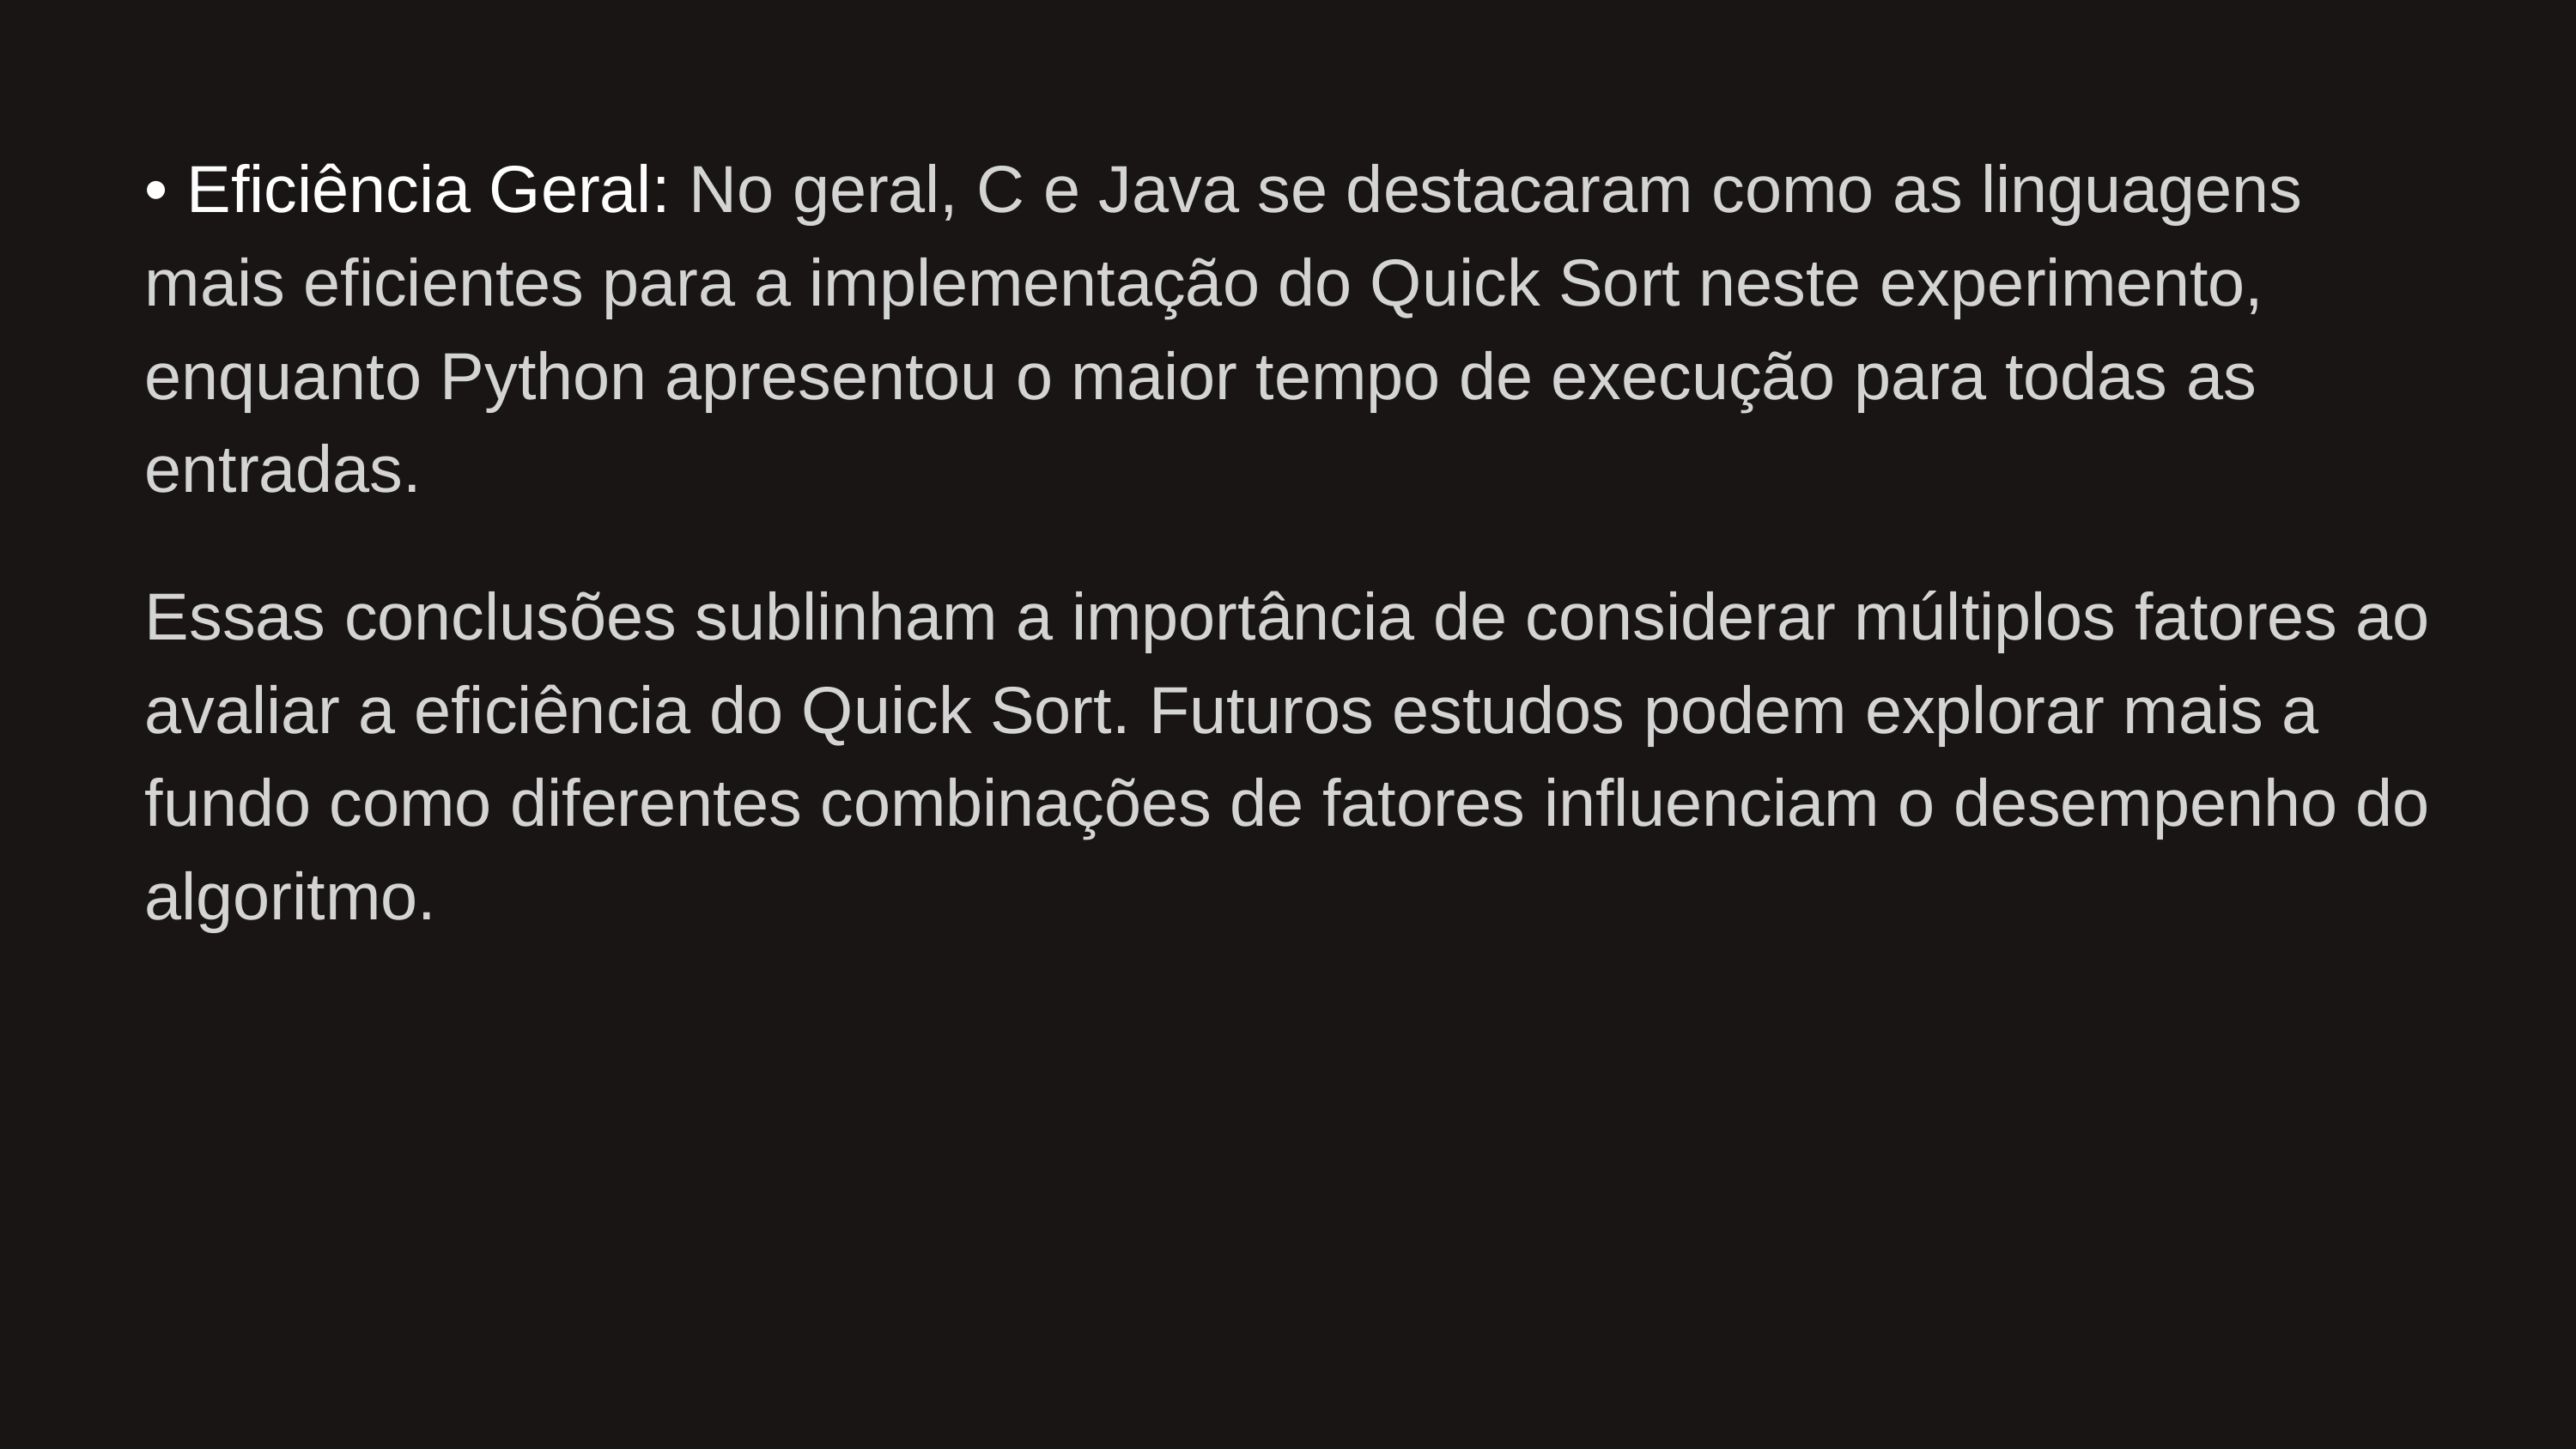

• Eficiência Geral: No geral, C e Java se destacaram como as linguagens mais eficientes para a implementação do Quick Sort neste experimento, enquanto Python apresentou o maior tempo de execução para todas as entradas.
Essas conclusões sublinham a importância de considerar múltiplos fatores ao avaliar a eficiência do Quick Sort. Futuros estudos podem explorar mais a fundo como diferentes combinações de fatores influenciam o desempenho do algoritmo.